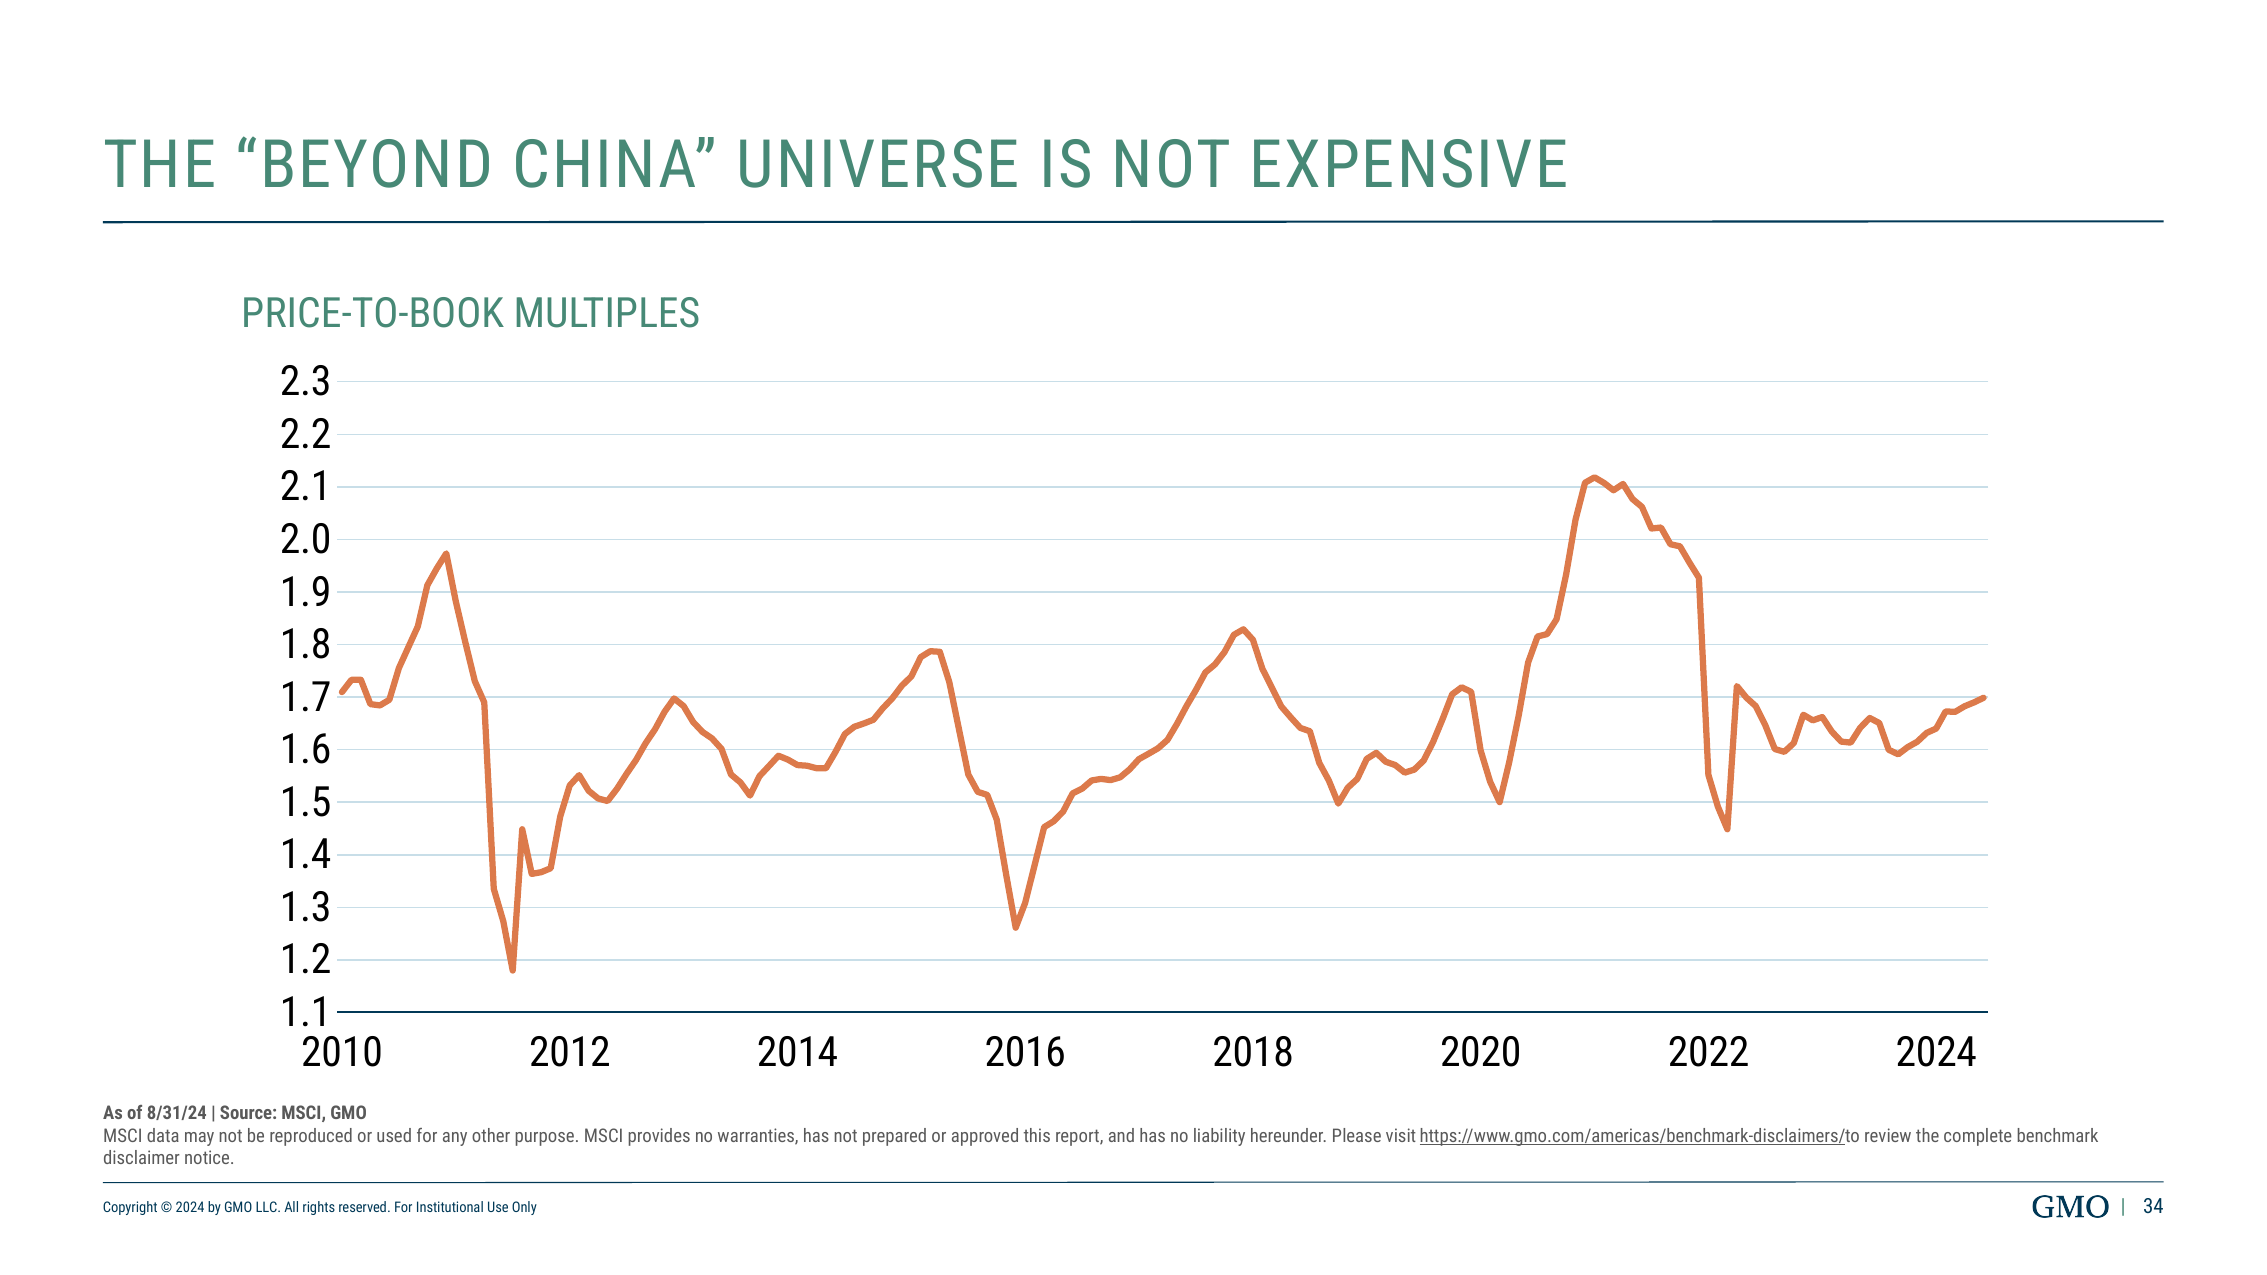

# The “Beyond China” Universe is not expensive
PRICE-TO-BOOK MULTIPLES

### Chart

| Category |  |
|---|---|
| 40238 | 1.7095373066129984 |
| 40269 | 1.7329049756470754 |
| 40299 | 1.7328055117744354 |
| 40330 | 1.6866466710586252 |
| 40360 | 1.6841760982792806 |
| 40391 | 1.6950505817151302 |
| 40422 | 1.7550585122159854 |
| 40452 | 1.7950015414679248 |
| 40483 | 1.834359523370651 |
| 40513 | 1.9127379156506457 |
| 40544 | 1.9450065104484573 |
| 40575 | 1.9733542618901063 |
| 40603 | 1.8823041089882564 |
| 40634 | 1.8044935670884652 |
| 40664 | 1.7304129772336863 |
| 40695 | 1.6899645691863026 |
| 40725 | 1.3353901273316182 |
| 40756 | 1.2736507522327847 |
| 40787 | 1.1797243058188767 |
| 40817 | 1.4485308314916938 |
| 40848 | 1.3636330898169493 |
| 40878 | 1.3668166052242157 |
| 40909 | 1.3743468562283112 |
| 40940 | 1.4725738749632062 |
| 40969 | 1.5317553549117076 |
| 41000 | 1.5514242294371072 |
| 41030 | 1.5216428468119627 |
| 41061 | 1.5071095867213895 |
| 41091 | 1.5022358660212427 |
| 41122 | 1.5258368380361633 |
| 41153 | 1.5541644249303568 |
| 41183 | 1.5804138128829495 |
| 41214 | 1.6121454462200884 |
| 41244 | 1.6389272730623967 |
| 41275 | 1.6720978648167026 |
| 41306 | 1.6974191064658692 |
| 41334 | 1.6831164911186411 |
| 41365 | 1.652683033750048 |
| 41395 | 1.6336096320650304 |
| 41426 | 1.6212602452252824 |
| 41456 | 1.6012550826001706 |
| 41487 | 1.5527981492409069 |
| 41518 | 1.5374614579565236 |
| 41548 | 1.512570438311645 |
| 41579 | 1.5493886215402861 |
| 41609 | 1.5687259643670506 |
| 41640 | 1.5882685913867938 |
| 41671 | 1.5809391061036233 |
| 41699 | 1.5705919956295862 |
| 41730 | 1.5693729071751772 |
| 41760 | 1.5646632980553863 |
| 41791 | 1.5644109326490894 |
| 41821 | 1.5953551494800358 |
| 41852 | 1.6297335169699576 |
| 41883 | 1.643595392103549 |
| 41913 | 1.649704893718848 |
| 41944 | 1.6568995882671314 |
| 41974 | 1.6788049254409545 |
| 42005 | 1.6977753142175418 |
| 42036 | 1.7217548891583307 |
| 42064 | 1.7393717878560995 |
| 42095 | 1.7761520217082853 |
| 42125 | 1.7872880286003703 |
| 42156 | 1.7862241367638958 |
| 42186 | 1.7288753847187683 |
| 42217 | 1.6406873794765529 |
| 42248 | 1.5527913907009199 |
| 42278 | 1.5197680250947527 |
| 42309 | 1.5139018110933764 |
| 42339 | 1.466830699096361 |
| 42370 | 1.3613605773701531 |
| 42401 | 1.2612907153700146 |
| 42430 | 1.3086425814015452 |
| 42461 | 1.3808862747938608 |
| 42491 | 1.4526046059561117 |
| 42522 | 1.463745893221902 |
| 42552 | 1.4822705286495086 |
| 42583 | 1.5167202432819806 |
| 42614 | 1.5257356257640229 |
| 42644 | 1.5413135624702103 |
| 42675 | 1.5443472883987954 |
| 42705 | 1.5420450555917045 |
| 42736 | 1.5472710535562395 |
| 42767 | 1.562332335053729 |
| 42795 | 1.5819383878577125 |
| 42826 | 1.59204936167381 |
| 42856 | 1.6025468790931576 |
| 42887 | 1.6184096599939355 |
| 42917 | 1.6489070093846665 |
| 42948 | 1.6829100967022879 |
| 42979 | 1.7135146530534595 |
| 43009 | 1.7470208190656737 |
| 43040 | 1.7621459206528598 |
| 43070 | 1.7855512078349625 |
| 43101 | 1.8185571306862005 |
| 43132 | 1.8290055597225876 |
| 43160 | 1.809005203063725 |
| 43191 | 1.7539253198173412 |
| 43221 | 1.718041115160422 |
| 43252 | 1.6820504133630798 |
| 43282 | 1.6613053400147424 |
| 43313 | 1.6412486136607658 |
| 43344 | 1.6349832955022263 |
| 43374 | 1.5746520445932581 |
| 43405 | 1.5414192627360446 |
| 43435 | 1.4973091311172417 |
| 43466 | 1.527729868050341 |
| 43497 | 1.544226856863301 |
| 43525 | 1.582464572514615 |
| 43556 | 1.5939318237038027 |
| 43586 | 1.5769645103558834 |
| 43617 | 1.5706279773489749 |
| 43647 | 1.5563128637383583 |
| 43678 | 1.561855886554258 |
| 43709 | 1.5793472807185125 |
| 43739 | 1.6151703400348438 |
| 43770 | 1.6588465674054778 |
| 43800 | 1.7052895005355622 |
| 43831 | 1.7186746633103385 |
| 43862 | 1.7099947326131406 |
| 43891 | 1.598456301480974 |
| 43922 | 1.5390073782628317 |
| 43952 | 1.5001414898355394 |
| 43983 | 1.5751179460662161 |
| 44013 | 1.6640186717823502 |
| 44044 | 1.7659034991914684 |
| 44075 | 1.815309713261503 |
| 44105 | 1.819971591018508 |
| 44136 | 1.848144701716862 |
| 44166 | 1.932779195279528 |
| 44197 | 2.037516319541068 |
| 44228 | 2.107868118647865 |
| 44256 | 2.1180272302054166 |
| 44287 | 2.1075189381670456 |
| 44317 | 2.0934455739835403 |
| 44348 | 2.105524750576759 |
| 44378 | 2.076936159082622 |
| 44409 | 2.0618091134485805 |
| 44440 | 2.020773807186043 |
| 44470 | 2.022593607766095 |
| 44501 | 1.9907727614431519 |
| 44531 | 1.9868371824971114 |
| 44562 | 1.9560097518483486 |
| 44593 | 1.9271441298695997 |
| 44621 | 1.551831889066424 |
| 44652 | 1.4913121207064826 |
| 44682 | 1.4484751929594681 |
| 44713 | 1.7211120723632323 |
| 44743 | 1.6990876205904193 |
| 44774 | 1.682762547538679 |
| 44805 | 1.6460975060709762 |
| 44835 | 1.601092281735622 |
| 44866 | 1.5957693448555759 |
| 44896 | 1.6125429673614917 |
| 44927 | 1.6665030819577729 |
| 44958 | 1.6557570275237083 |
| 44986 | 1.662114045761539 |
| 45017 | 1.6344095048245457 |
| 45047 | 1.6151846845496864 |
| 45078 | 1.6133660632204678 |
| 45108 | 1.6416223268821337 |
| 45139 | 1.6602448567939732 |
| 45170 | 1.6506397435791875 |
| 45200 | 1.5997199941413525 |
| 45231 | 1.5910694202636904 |
| 45261 | 1.6047406856648019 |
| 45292 | 1.6148627035818397 |
| 45323 | 1.6319202740594838 |
| 45352 | 1.6401036008695635 |
| 45383 | 1.6727413343648962 |
| 45413 | 1.6719296733018065 |
| 45444 | 1.6826255110593022 |
| 45474 | 1.6900473551960917 |
| 45505 | 1.6986749414753586 |
As of 8/31/24 | Source: MSCI, GMO
MSCI data may not be reproduced or used for any other purpose. MSCI provides no warranties, has not prepared or approved this report, and has no liability hereunder. Please visit https://www.gmo.com/americas/benchmark-disclaimers/to review the complete benchmark disclaimer notice.